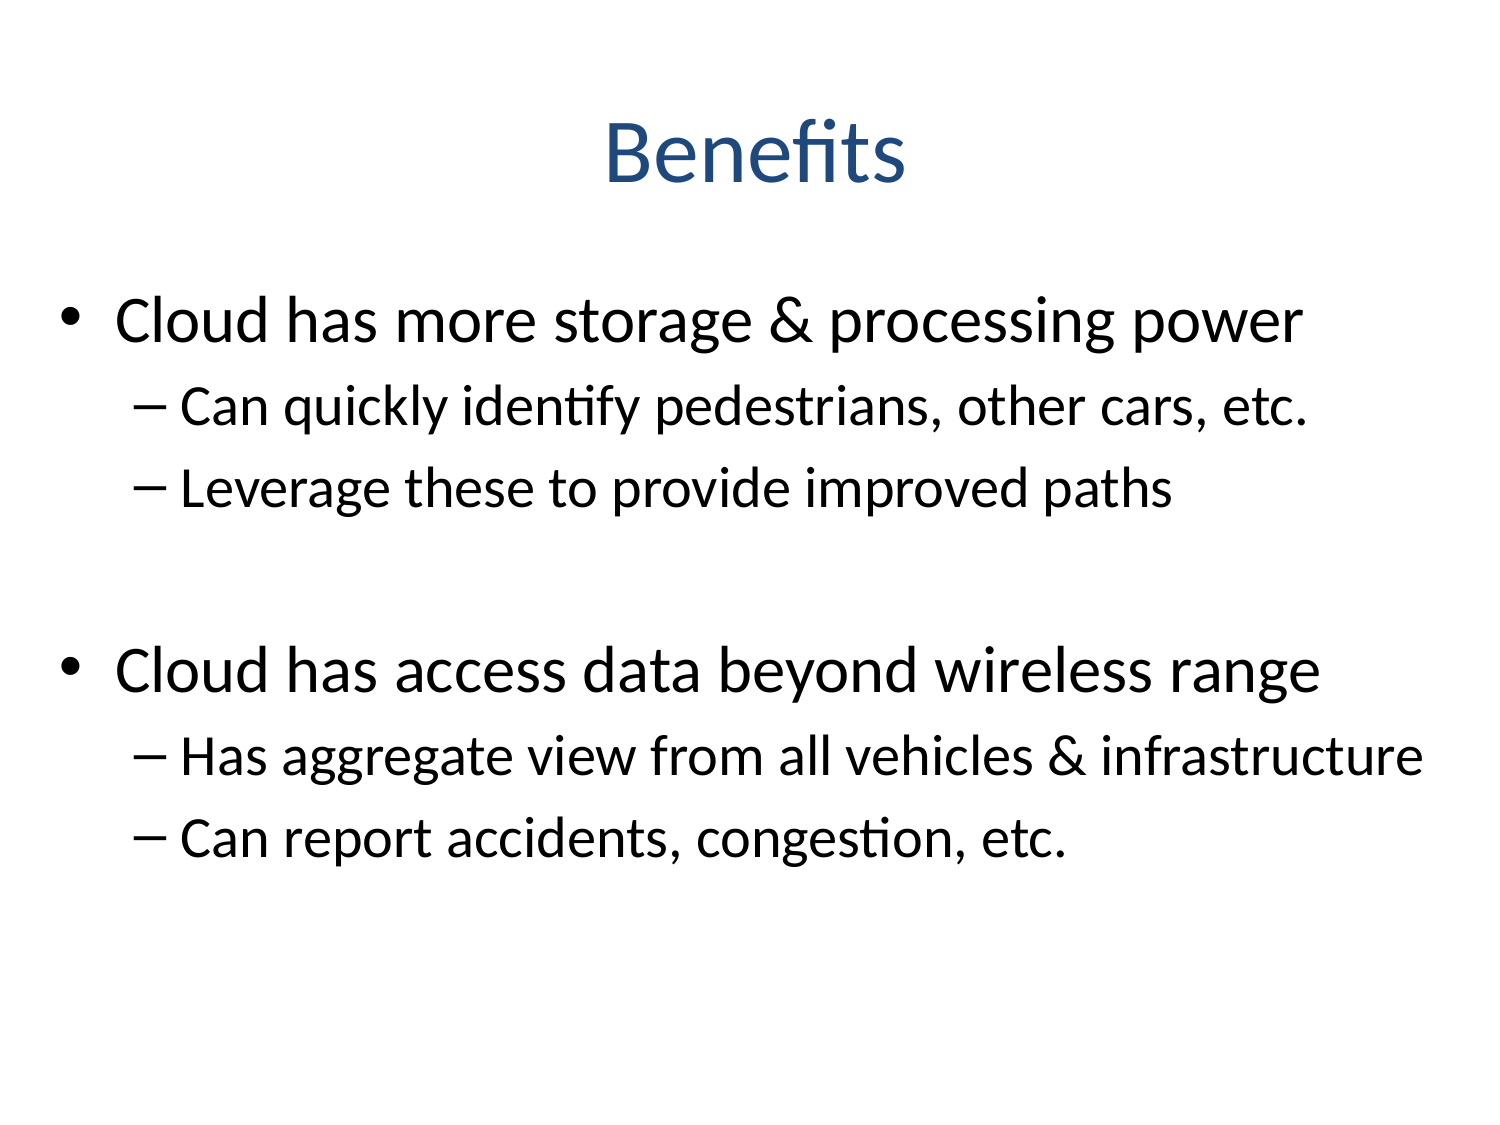

# Benefits
Cloud has more storage & processing power
Can quickly identify pedestrians, other cars, etc.
Leverage these to provide improved paths

Cloud has access data beyond wireless range
Has aggregate view from all vehicles & infrastructure
Can report accidents, congestion, etc.